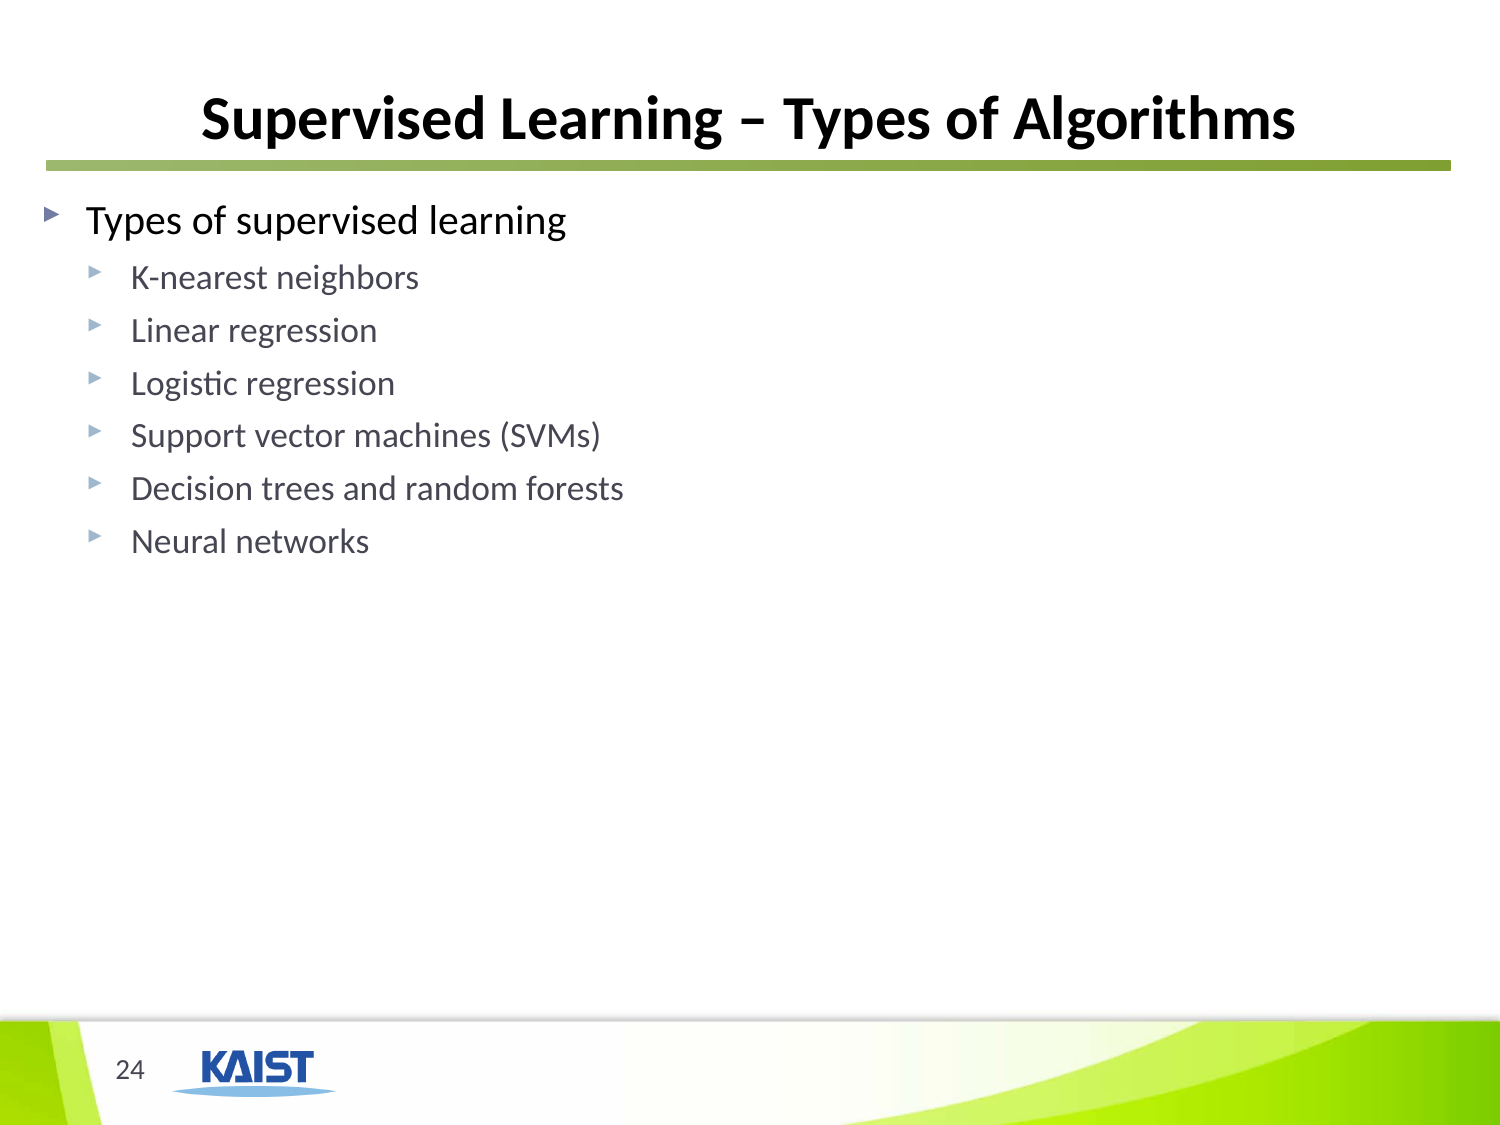

# Supervised Learning – Types of Algorithms
Types of supervised learning
K-nearest neighbors
Linear regression
Logistic regression
Support vector machines (SVMs)
Decision trees and random forests
Neural networks

24